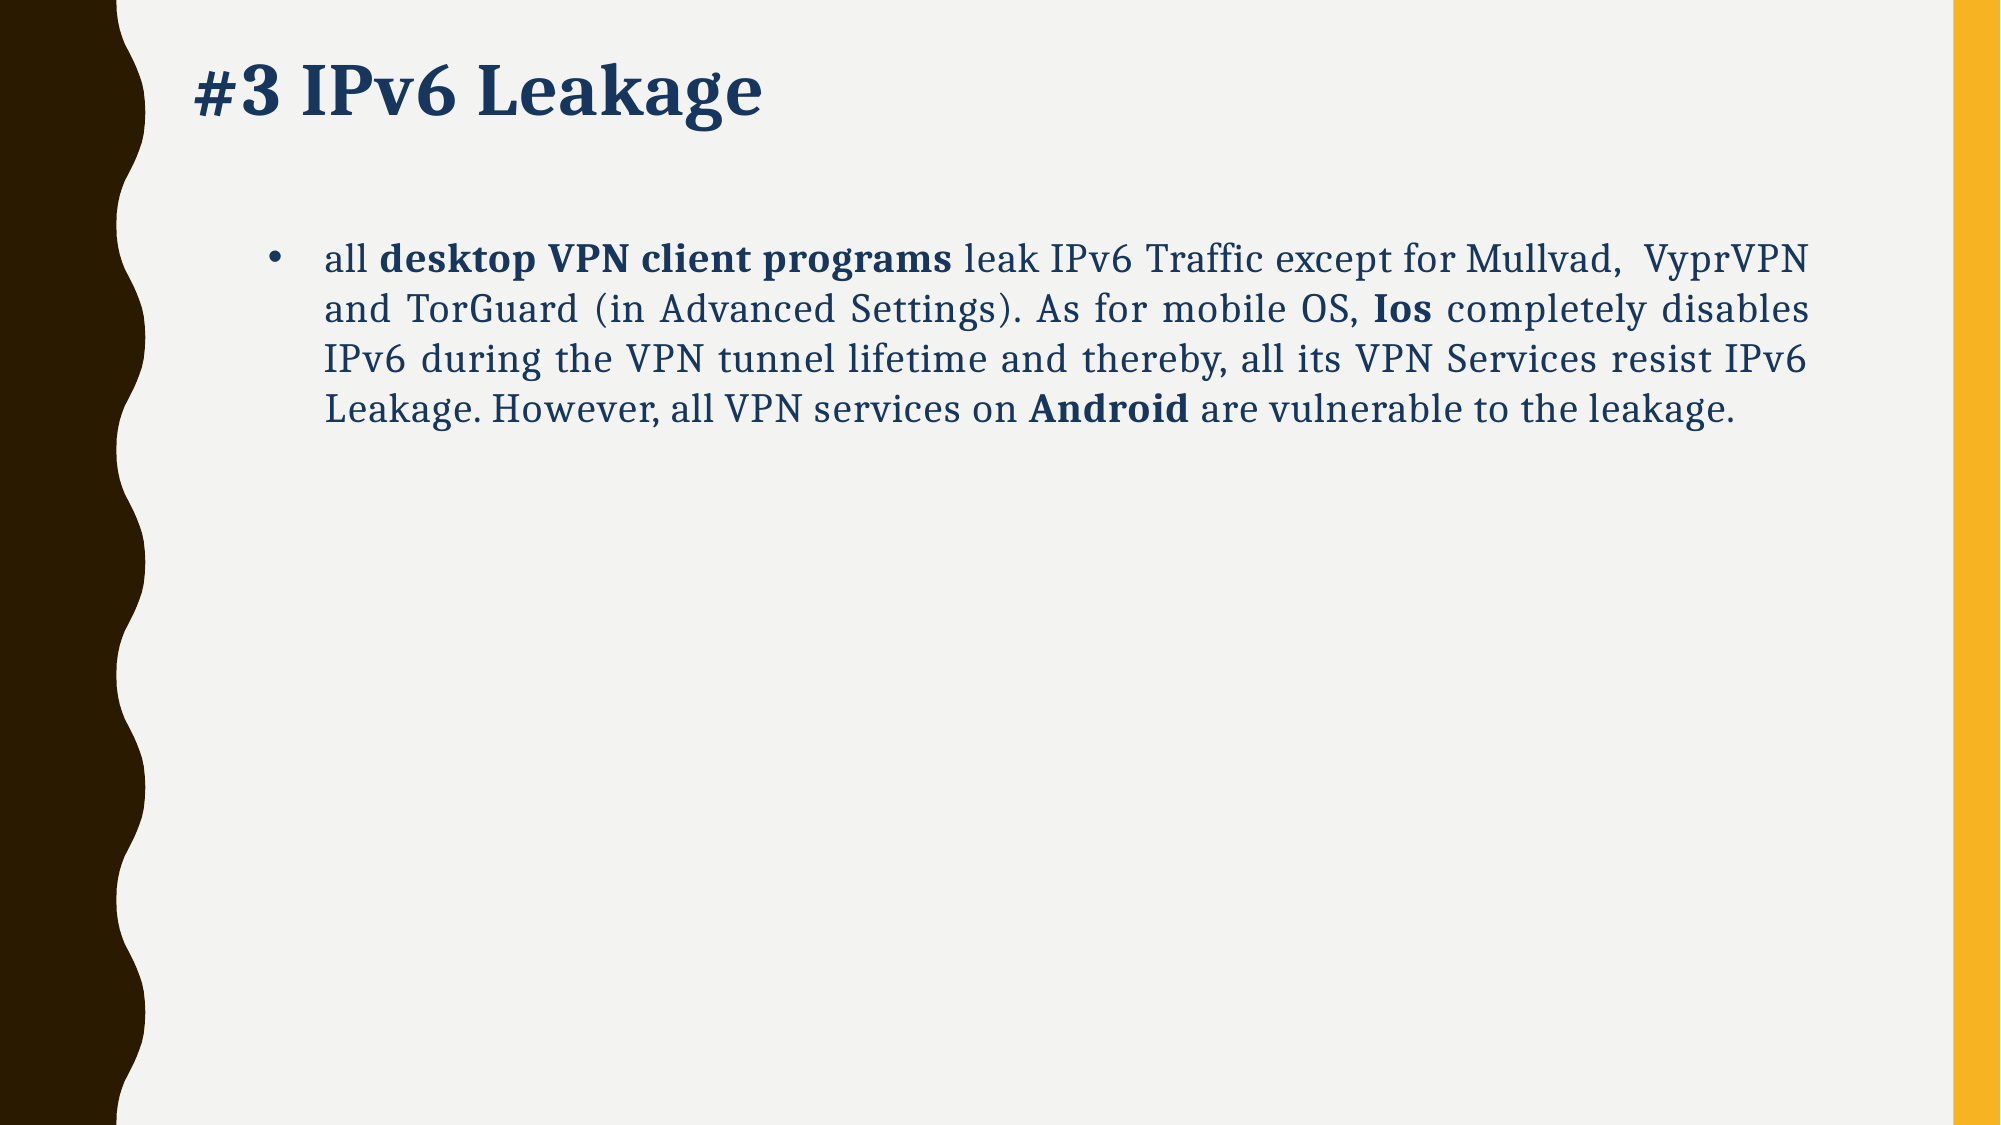

#3 IPv6 Leakage

all desktop VPN client programs leak IPv6 Traffic except for Mullvad,  VyprVPN and TorGuard (in Advanced Settings). As for mobile OS, Ios completely disables IPv6 during the VPN tunnel lifetime and thereby, all its VPN Services resist IPv6 Leakage. However, all VPN services on Android are vulnerable to the leakage.